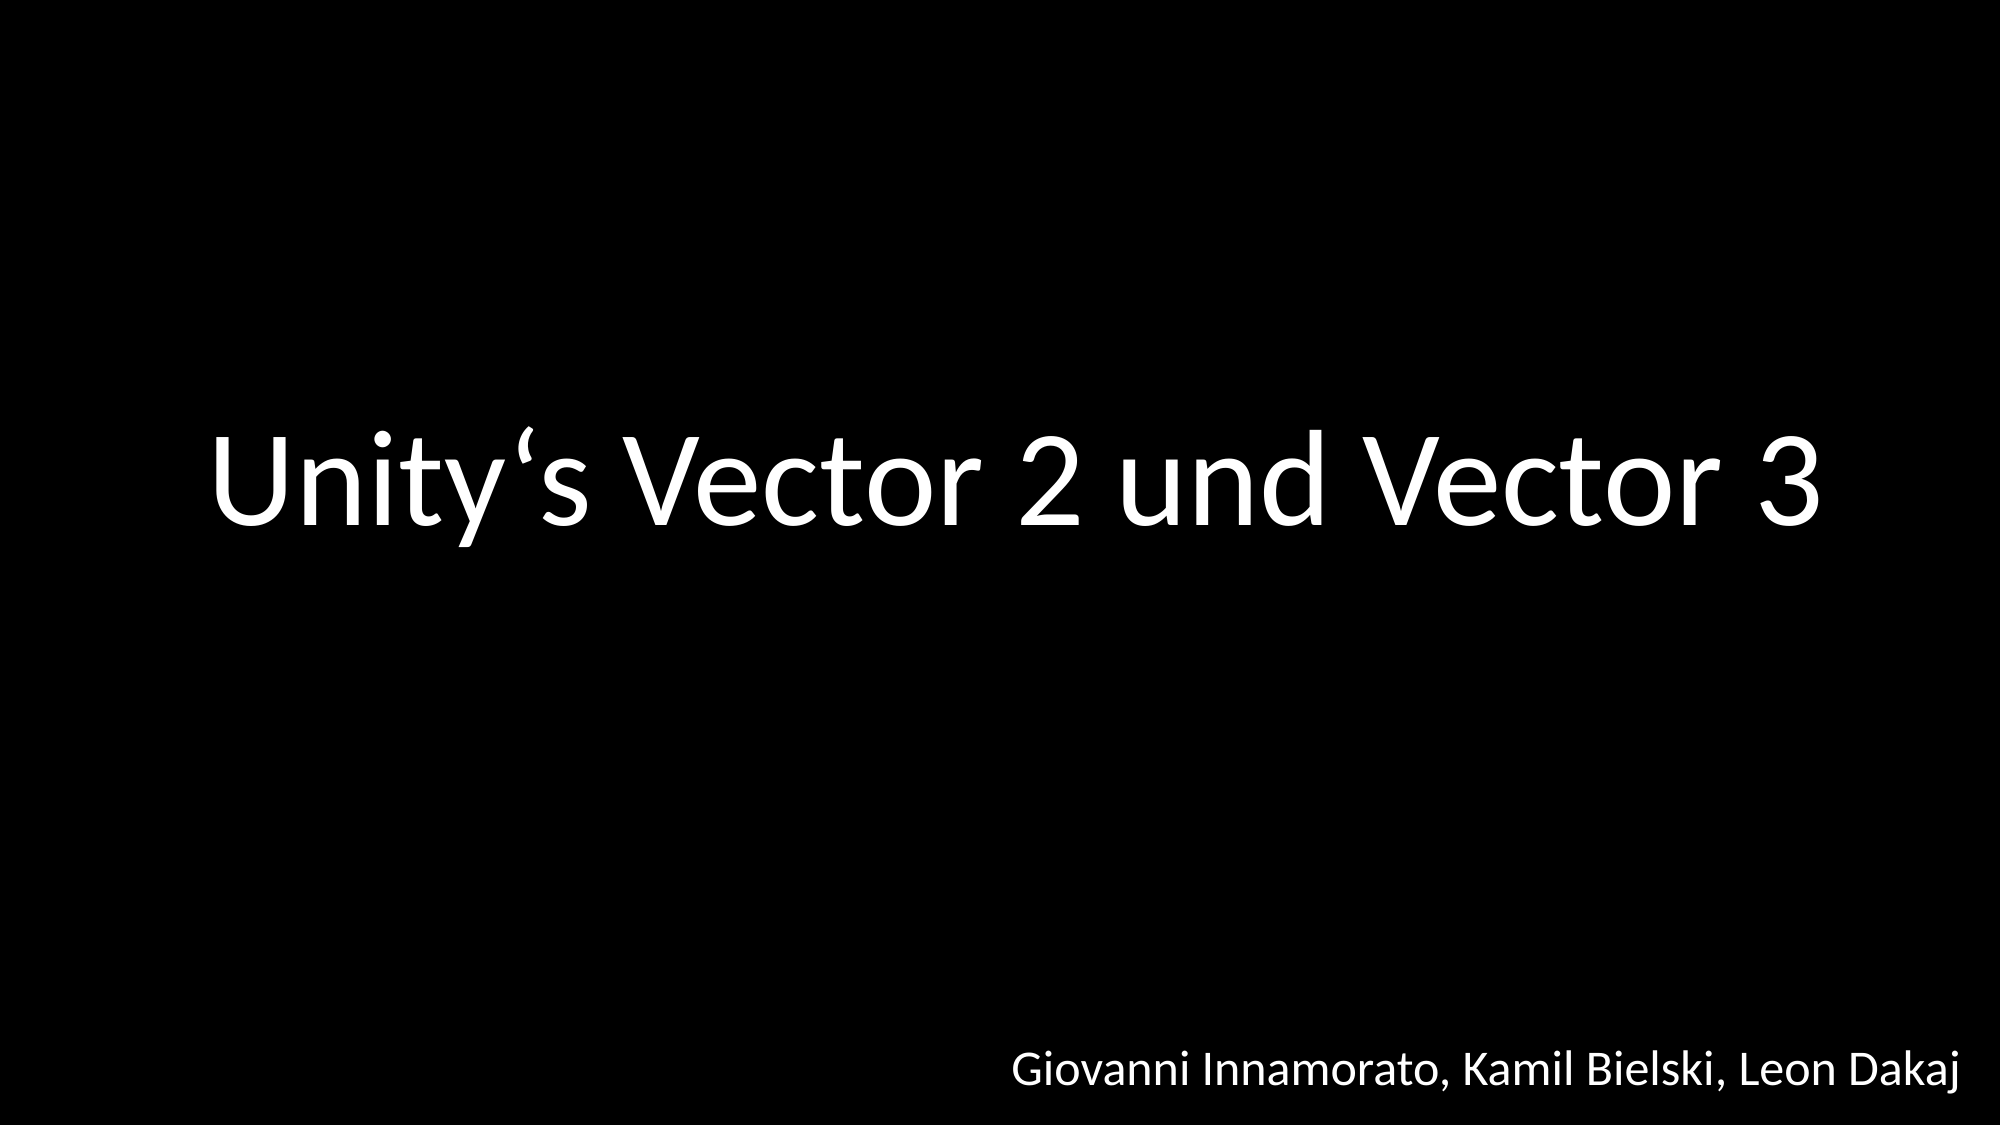

# Unity‘s Vector 2 und Vector 3
Giovanni Innamorato, Kamil Bielski, Leon Dakaj